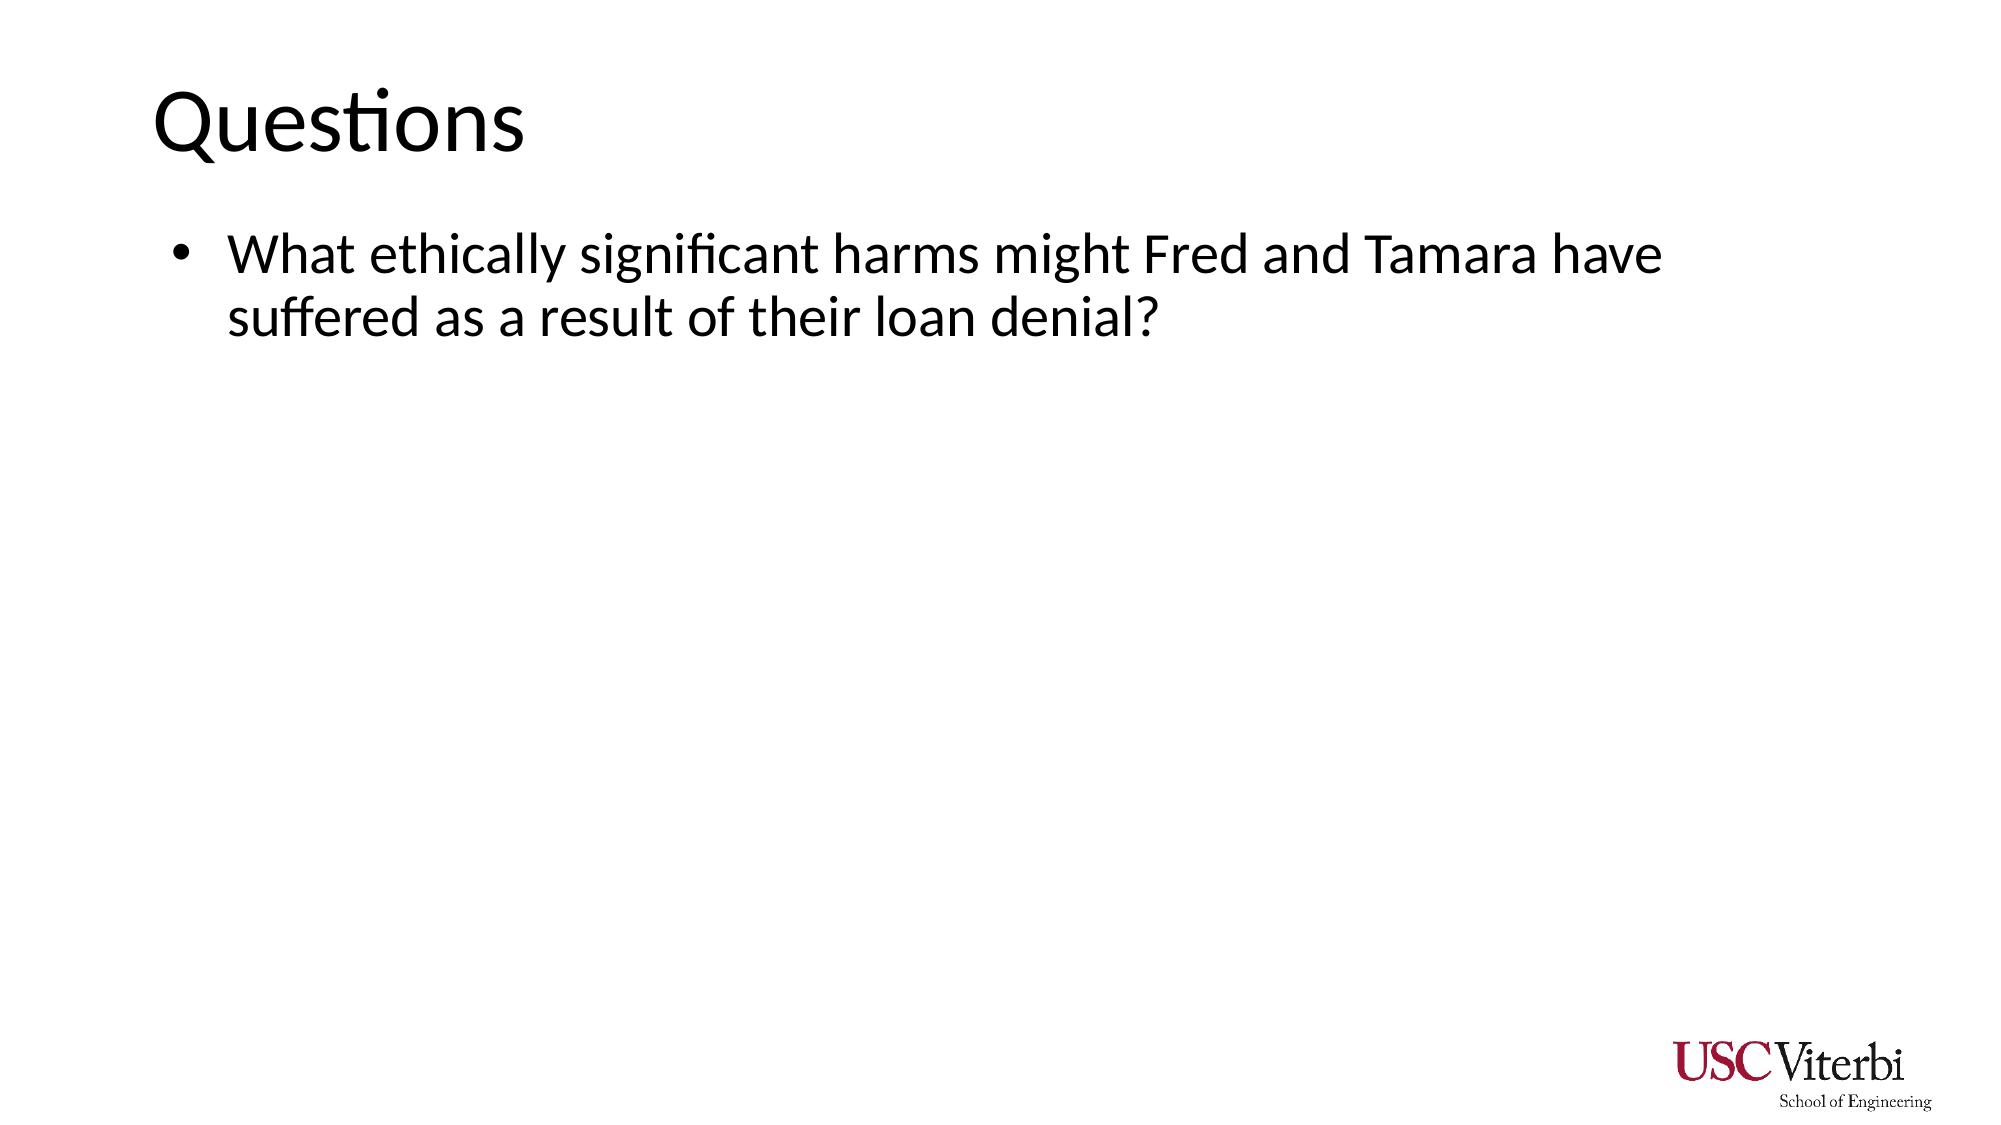

# Questions
What ethically significant harms might Fred and Tamara have suffered as a result of their loan denial?